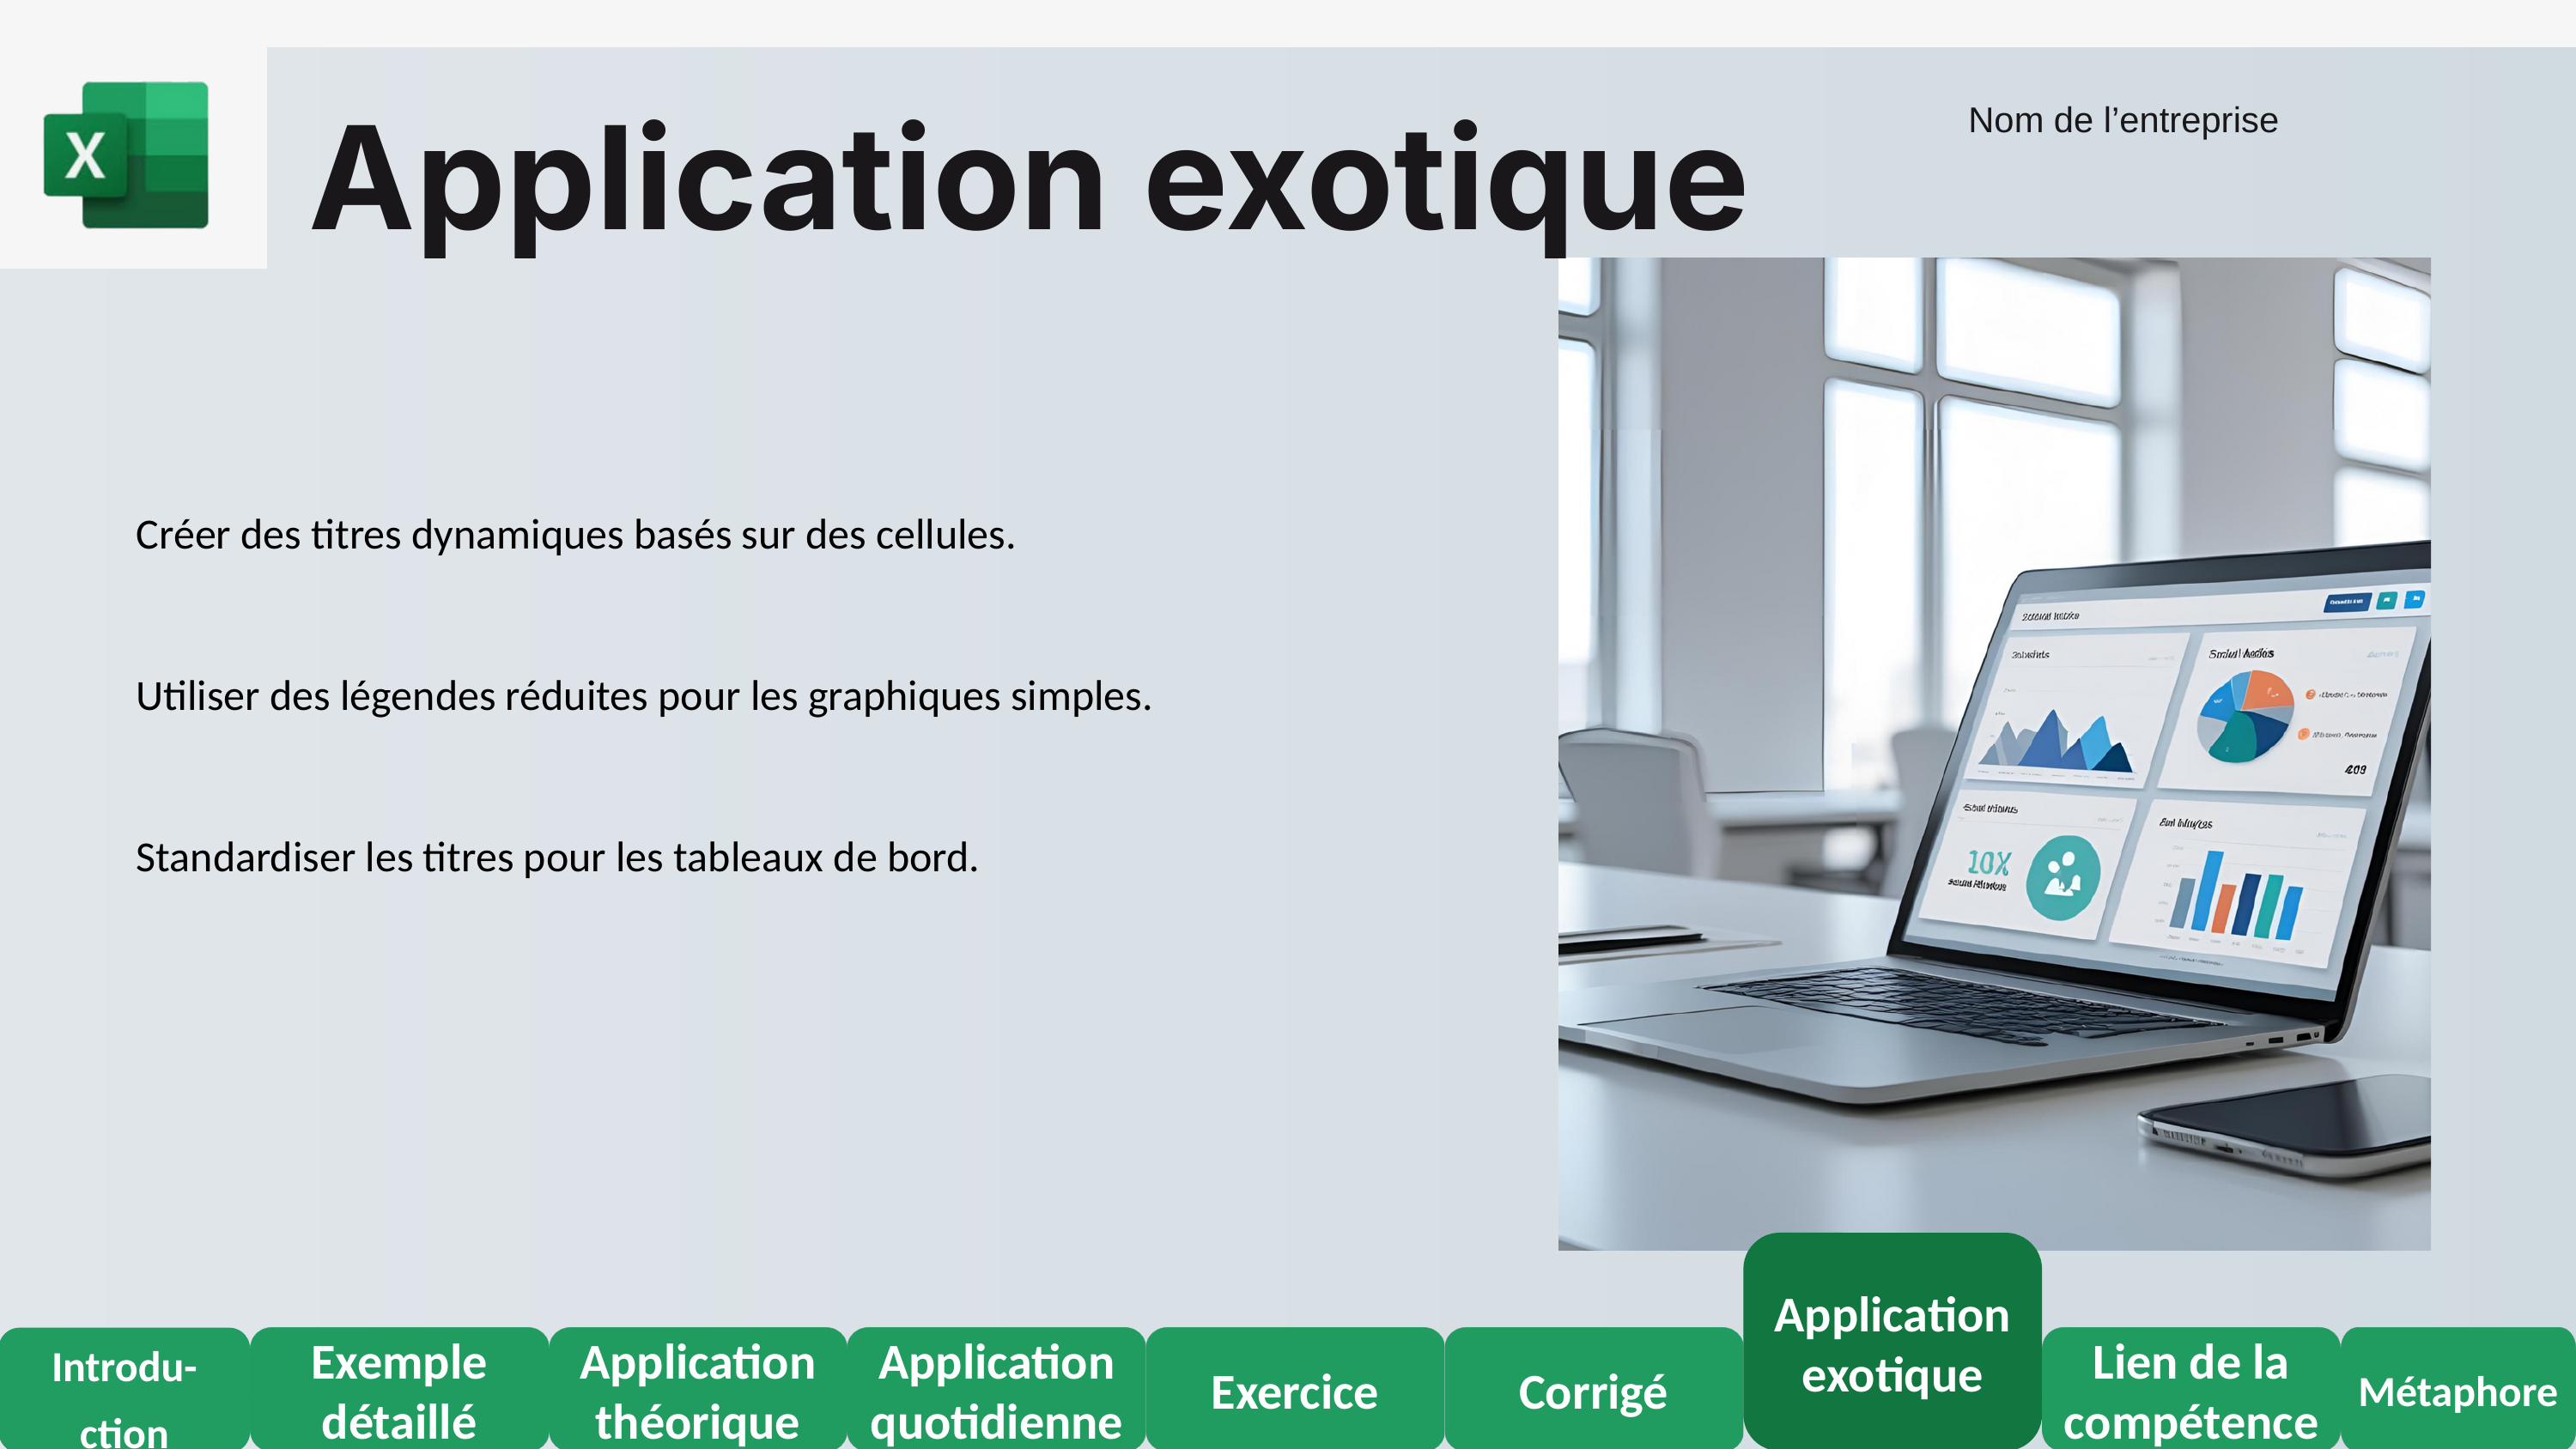

Application exotique
Nom de l’entreprise

Créer des titres dynamiques basés sur des cellules.

Utiliser des légendes réduites pour les graphiques simples.

Standardiser les titres pour les tableaux de bord.
Application exotique
Introdu-
ction
Exemple détaillé
Application théorique
Application quotidienne
Exercice
Corrigé
Lien de la compétence
Métaphore